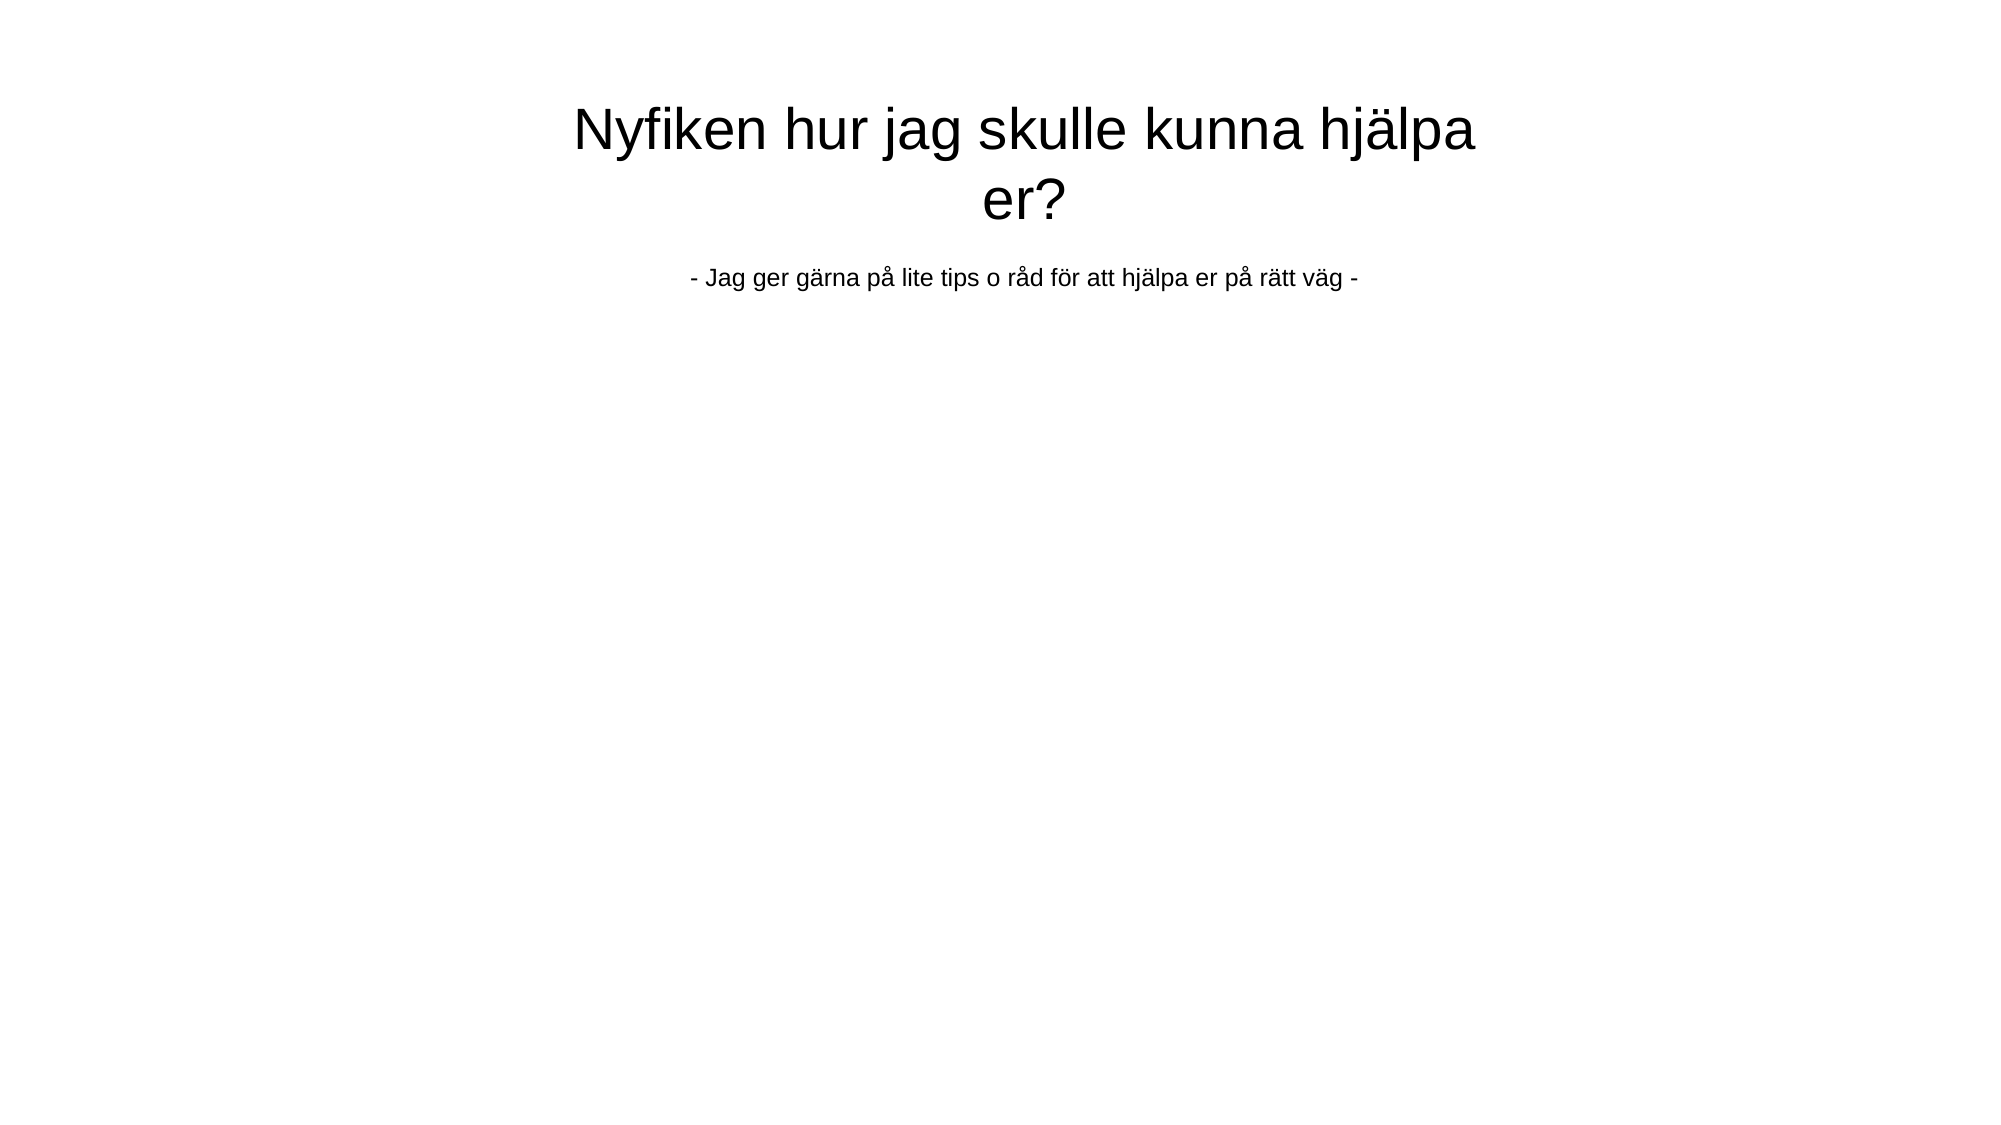

Nyfiken hur jag skulle kunna hjälpa er?

- Jag ger gärna på lite tips o råd för att hjälpa er på rätt väg -